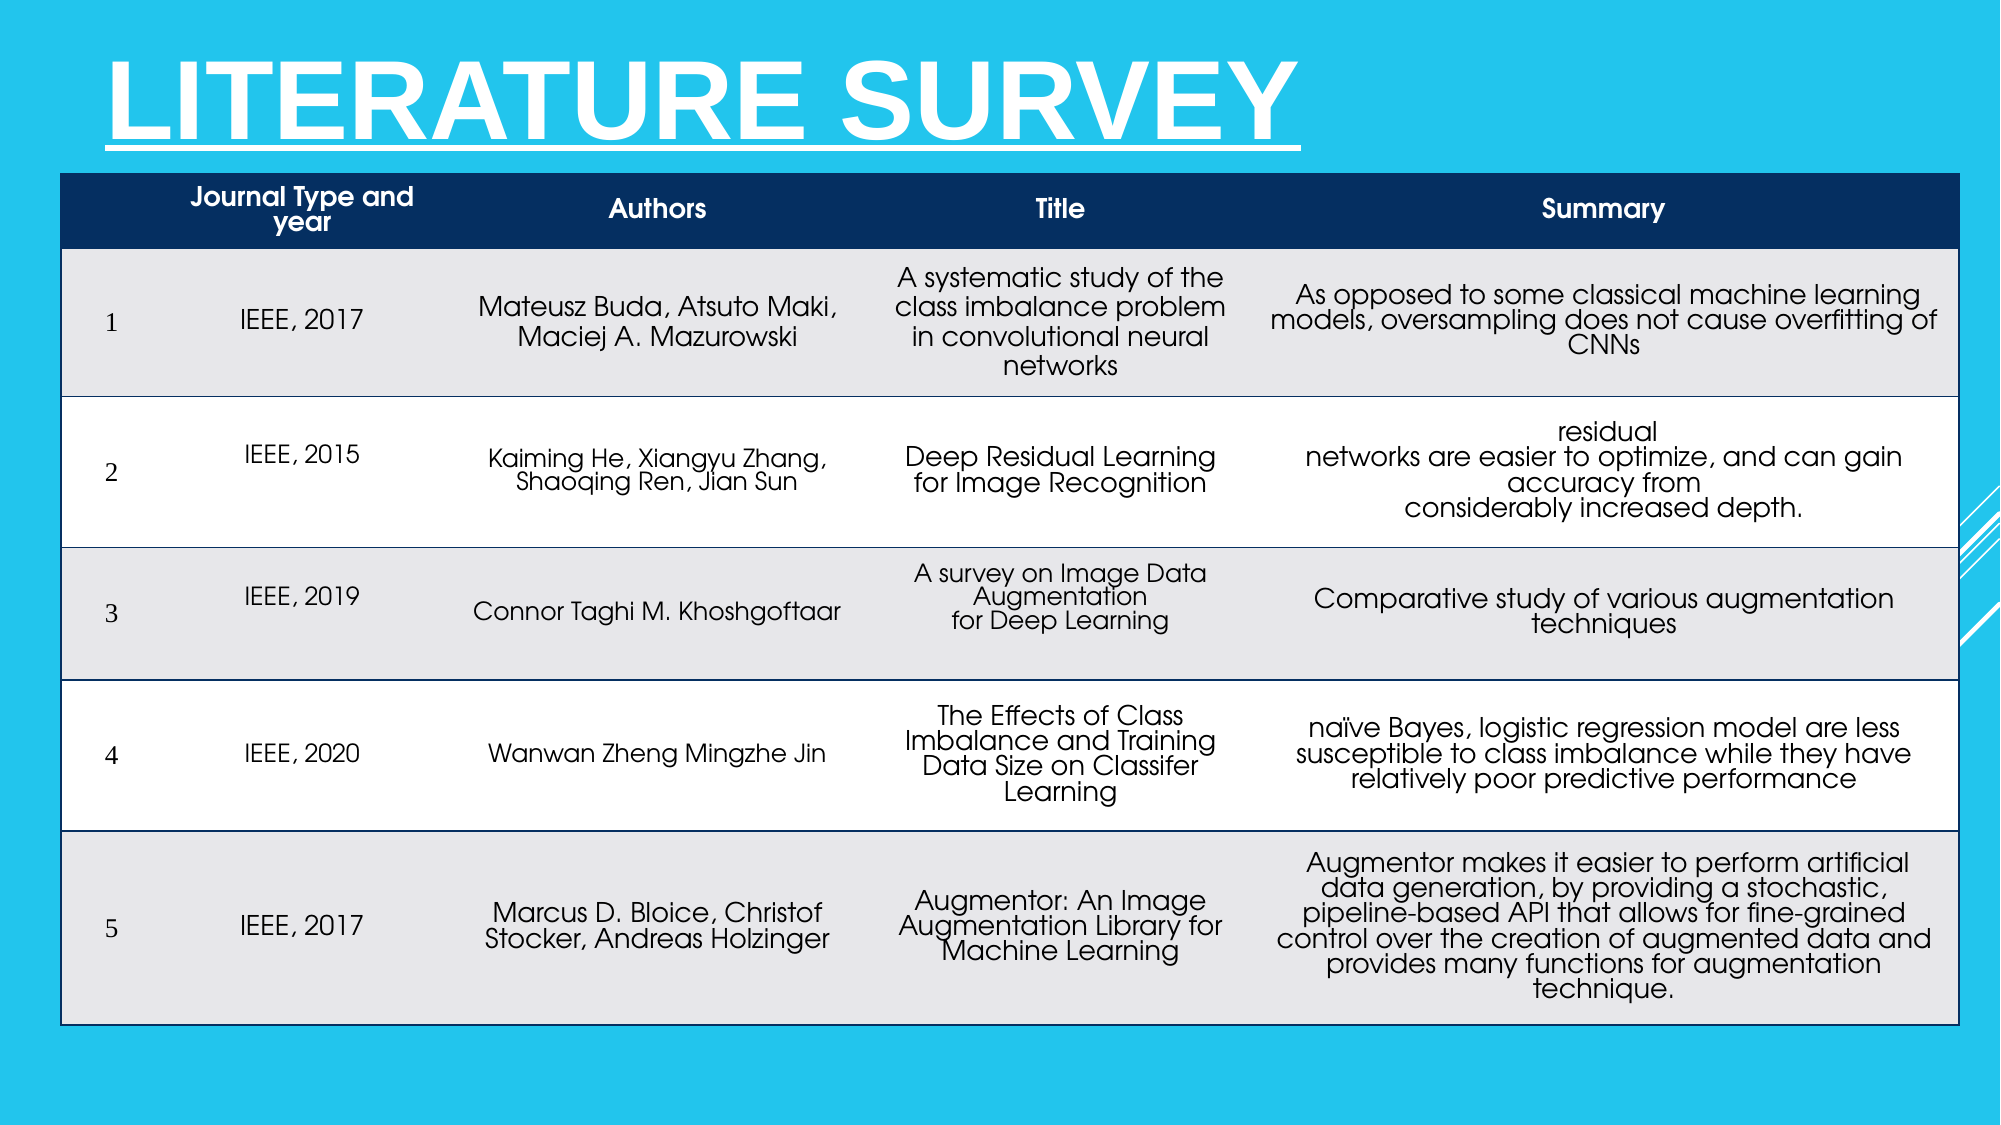

LITERATURE SURVEY
|  | Journal Type and year | Authors | Title | Summary |
| --- | --- | --- | --- | --- |
| 1 | IEEE, 2017 | Mateusz Buda, Atsuto Maki, Maciej A. Mazurowski | A systematic study of the class imbalance problem in convolutional neural networks | As opposed to some classical machine learning models, oversampling does not cause overfitting of CNNs |
| 2 | IEEE, 2015 | Kaiming He, Xiangyu Zhang, Shaoqing Ren, Jian Sun | Deep Residual Learning for Image Recognition | residual networks are easier to optimize, and can gain accuracy from considerably increased depth. |
| 3 | IEEE, 2019 | Connor Taghi M. Khoshgoftaar | A survey on Image Data Augmentation for Deep Learning | Comparative study of various augmentation techniques |
| 4 | IEEE, 2020 | Wanwan Zheng Mingzhe Jin | The Effects of Class Imbalance and Training Data Size on Classifer Learning | naïve Bayes, logistic regression model are less susceptible to class imbalance while they have relatively poor predictive performance |
| 5 | IEEE, 2017 | Marcus D. Bloice, Christof Stocker, Andreas Holzinger | Augmentor: An Image Augmentation Library for Machine Learning | Augmentor makes it easier to perform artificial data generation, by providing a stochastic, pipeline-based API that allows for fine-grained control over the creation of augmented data and provides many functions for augmentation technique. |